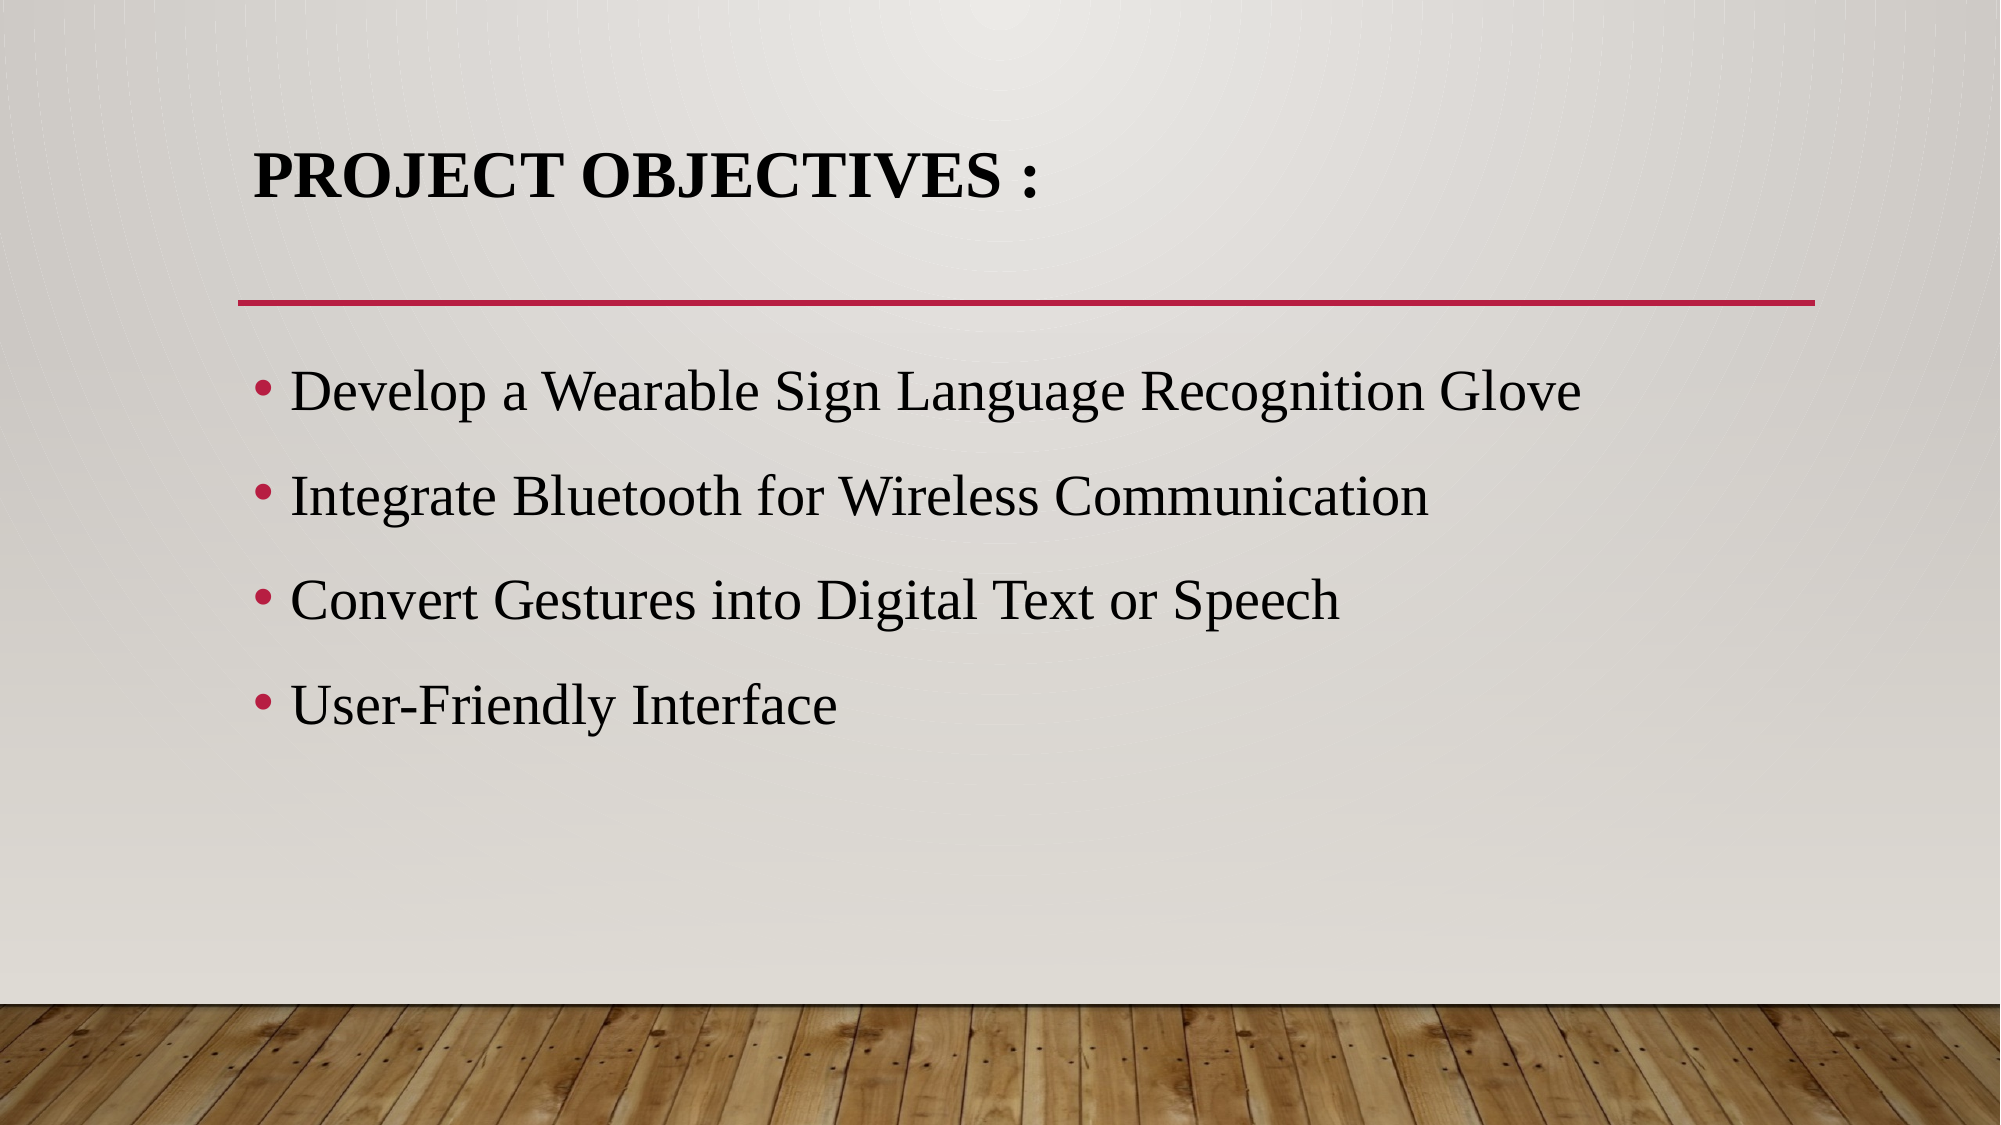

# Project Objectives :
Develop a Wearable Sign Language Recognition Glove
Integrate Bluetooth for Wireless Communication
Convert Gestures into Digital Text or Speech
User-Friendly Interface